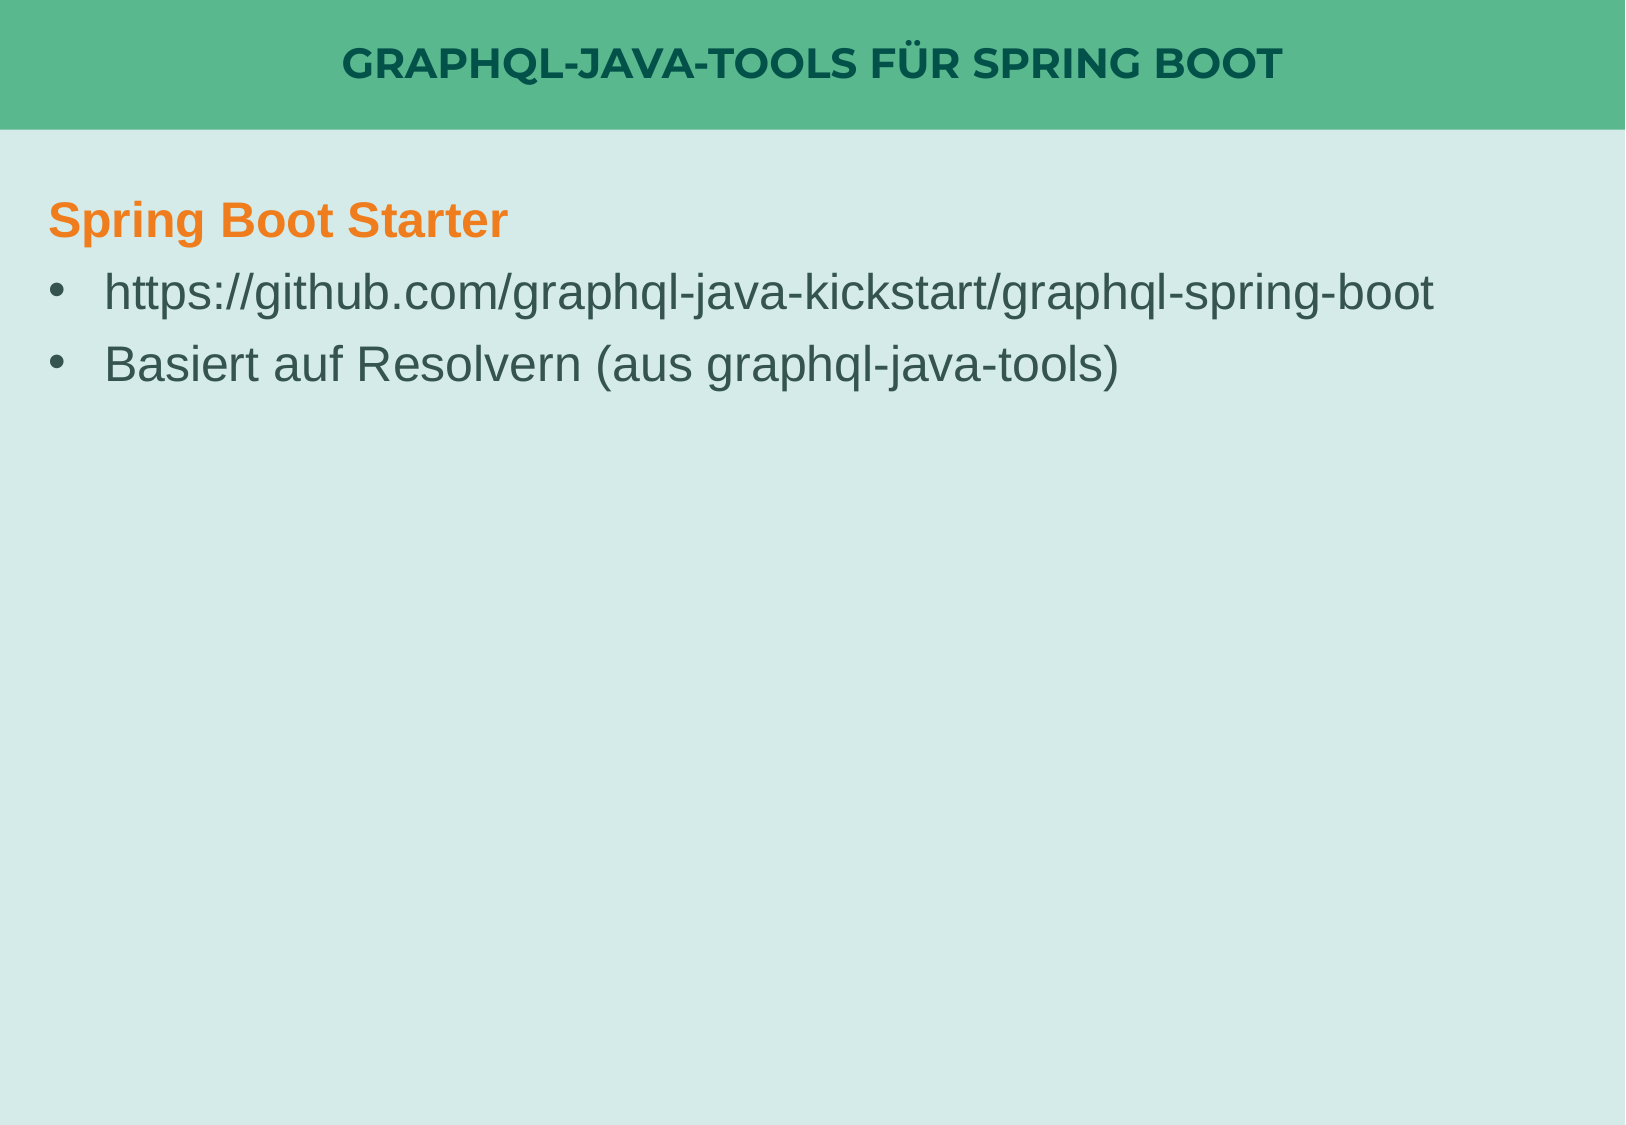

# graphql-java-tools für Spring Boot
Spring Boot Starter
https://github.com/graphql-java-kickstart/graphql-spring-boot
Basiert auf Resolvern (aus graphql-java-tools)